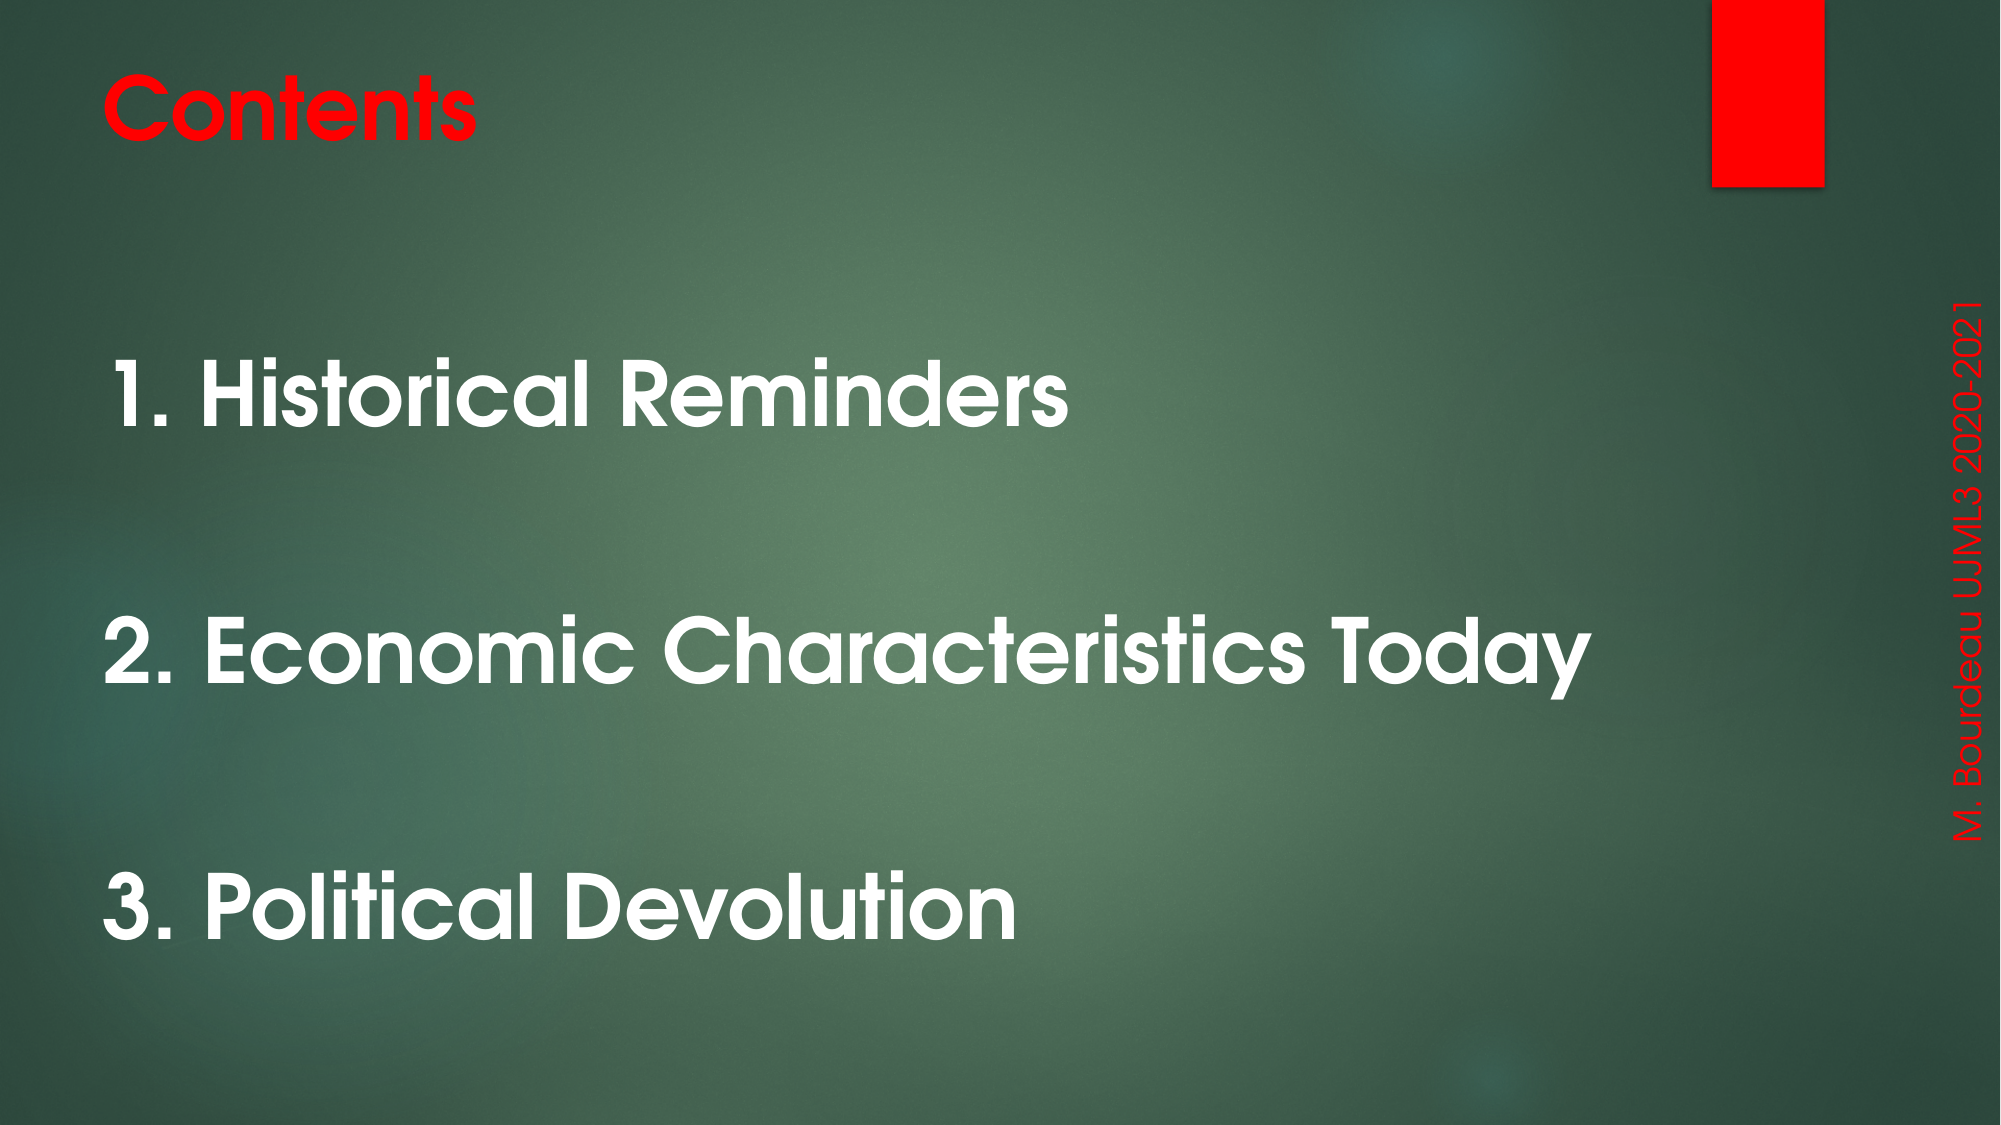

# Contents

1. Historical Reminders

2. Economic Characteristics Today

3. Political Devolution

M. Bourdeau UJML3 2020-2021